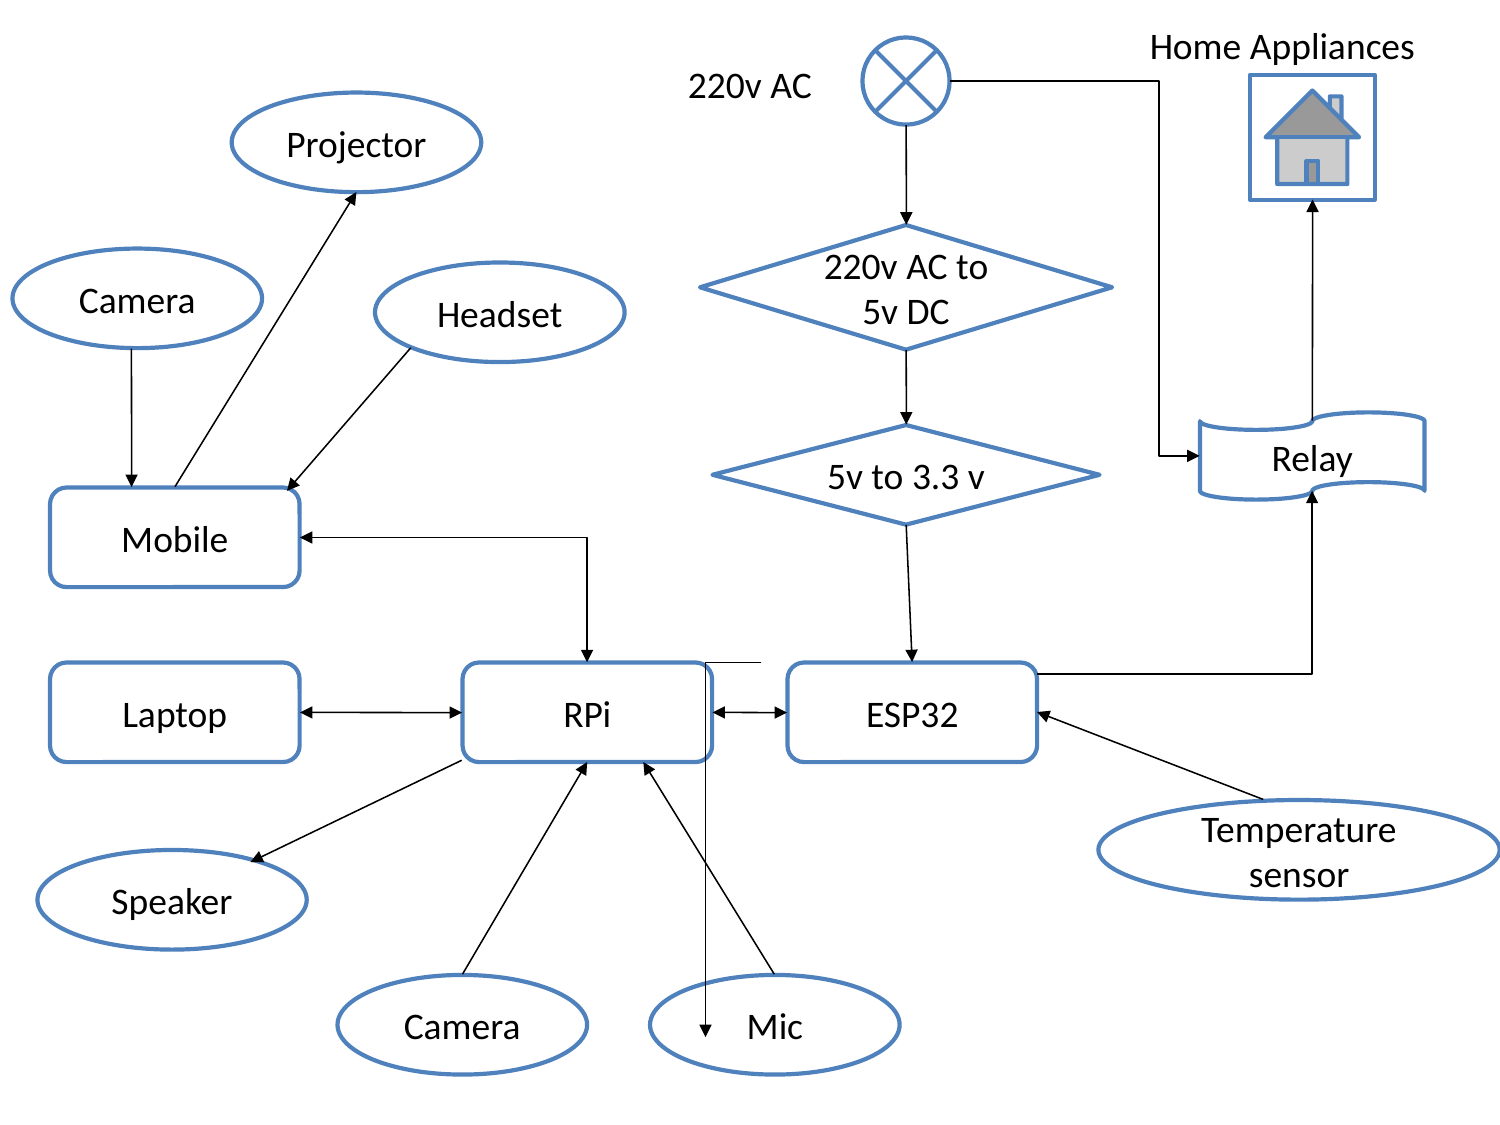

Home Appliances

220v AC

Projector

220v AC to 5v DC
Camera
Headset

Relay
5v to 3.3 v
Mobile

Laptop
RPi

ESP32

Temperature sensor
Speaker
Camera
Mic